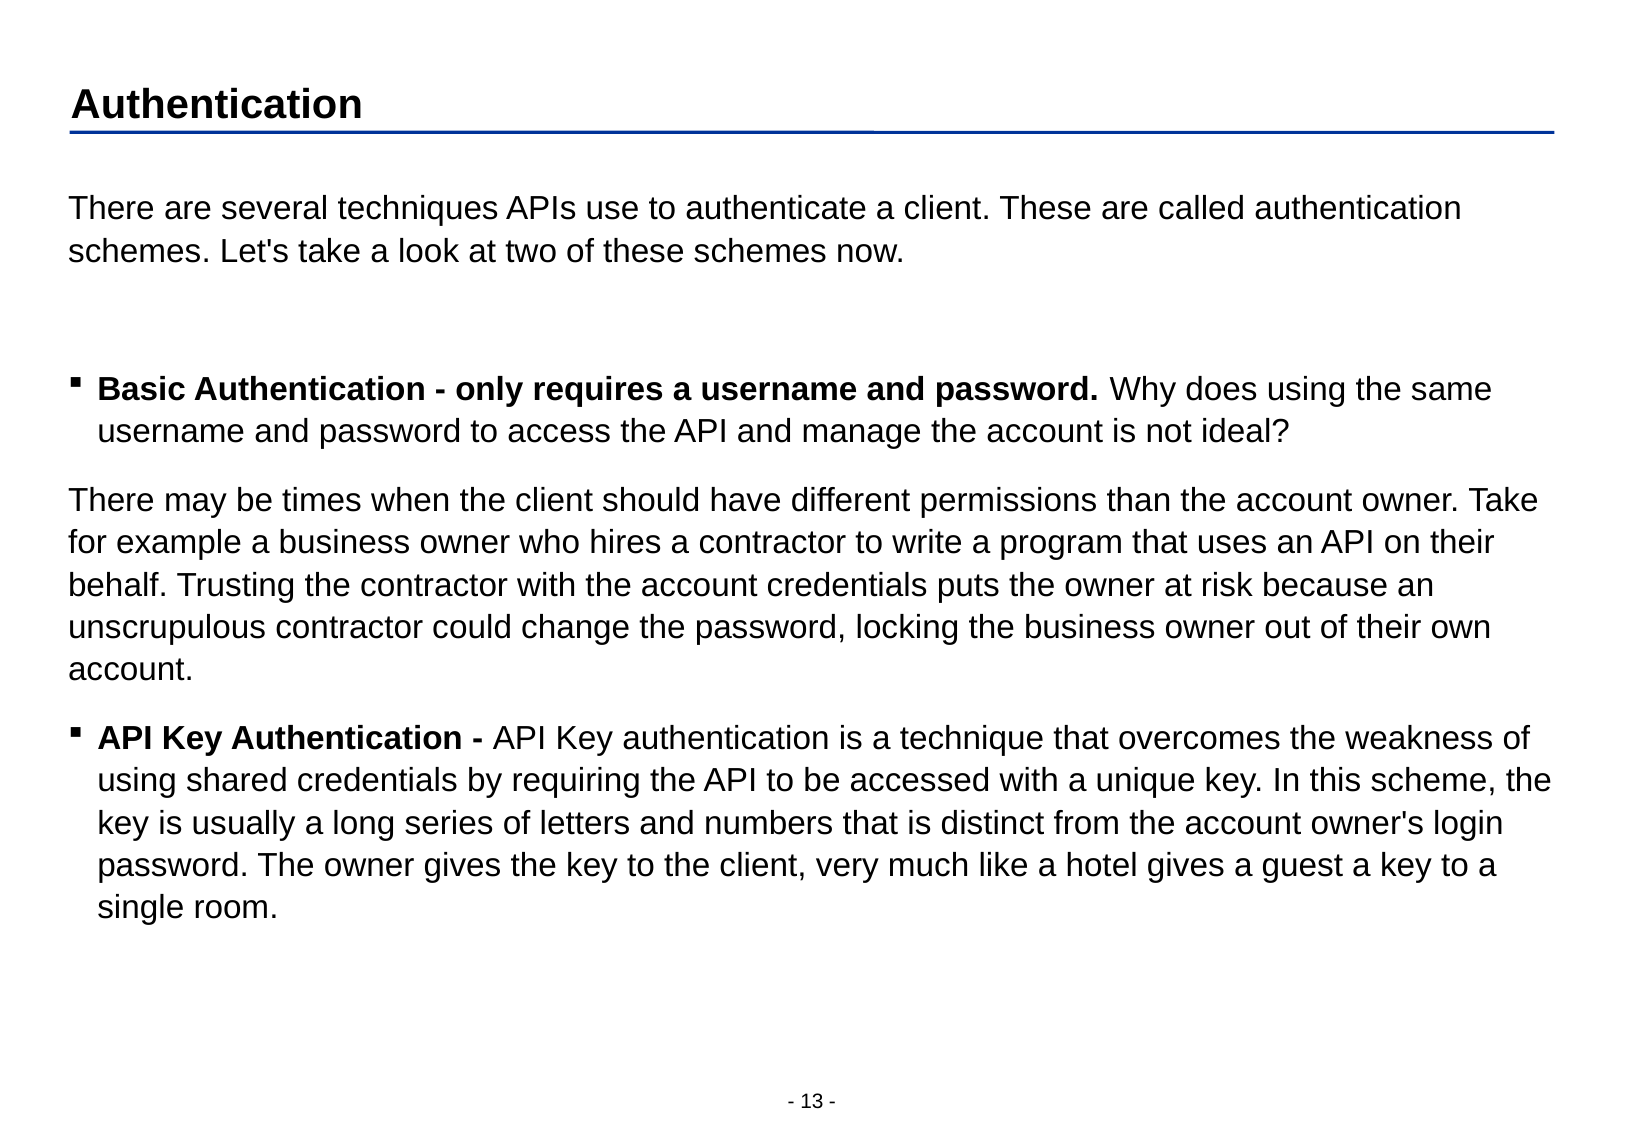

# Authentication
There are several techniques APIs use to authenticate a client. These are called authentication schemes. Let's take a look at two of these schemes now.

Basic Authentication - only requires a username and password. Why does using the same username and password to access the API and manage the account is not ideal?
There may be times when the client should have different permissions than the account owner. Take for example a business owner who hires a contractor to write a program that uses an API on their behalf. Trusting the contractor with the account credentials puts the owner at risk because an unscrupulous contractor could change the password, locking the business owner out of their own account.
API Key Authentication - API Key authentication is a technique that overcomes the weakness of using shared credentials by requiring the API to be accessed with a unique key. In this scheme, the key is usually a long series of letters and numbers that is distinct from the account owner's login password. The owner gives the key to the client, very much like a hotel gives a guest a key to a single room.

- 13 -